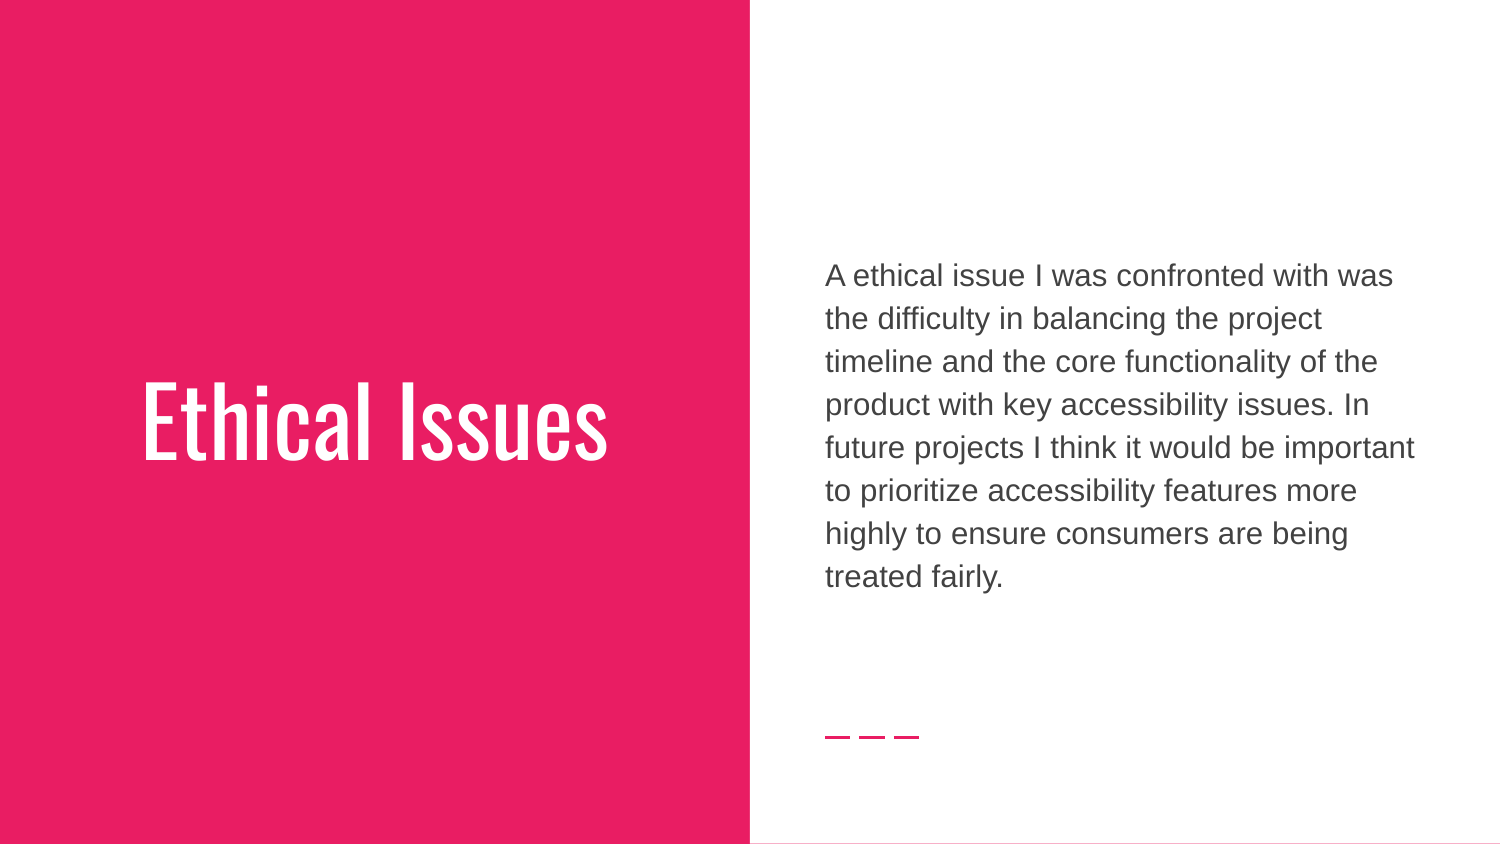

A ethical issue I was confronted with was the difficulty in balancing the project timeline and the core functionality of the product with key accessibility issues. In future projects I think it would be important to prioritize accessibility features more highly to ensure consumers are being treated fairly.
# Ethical Issues